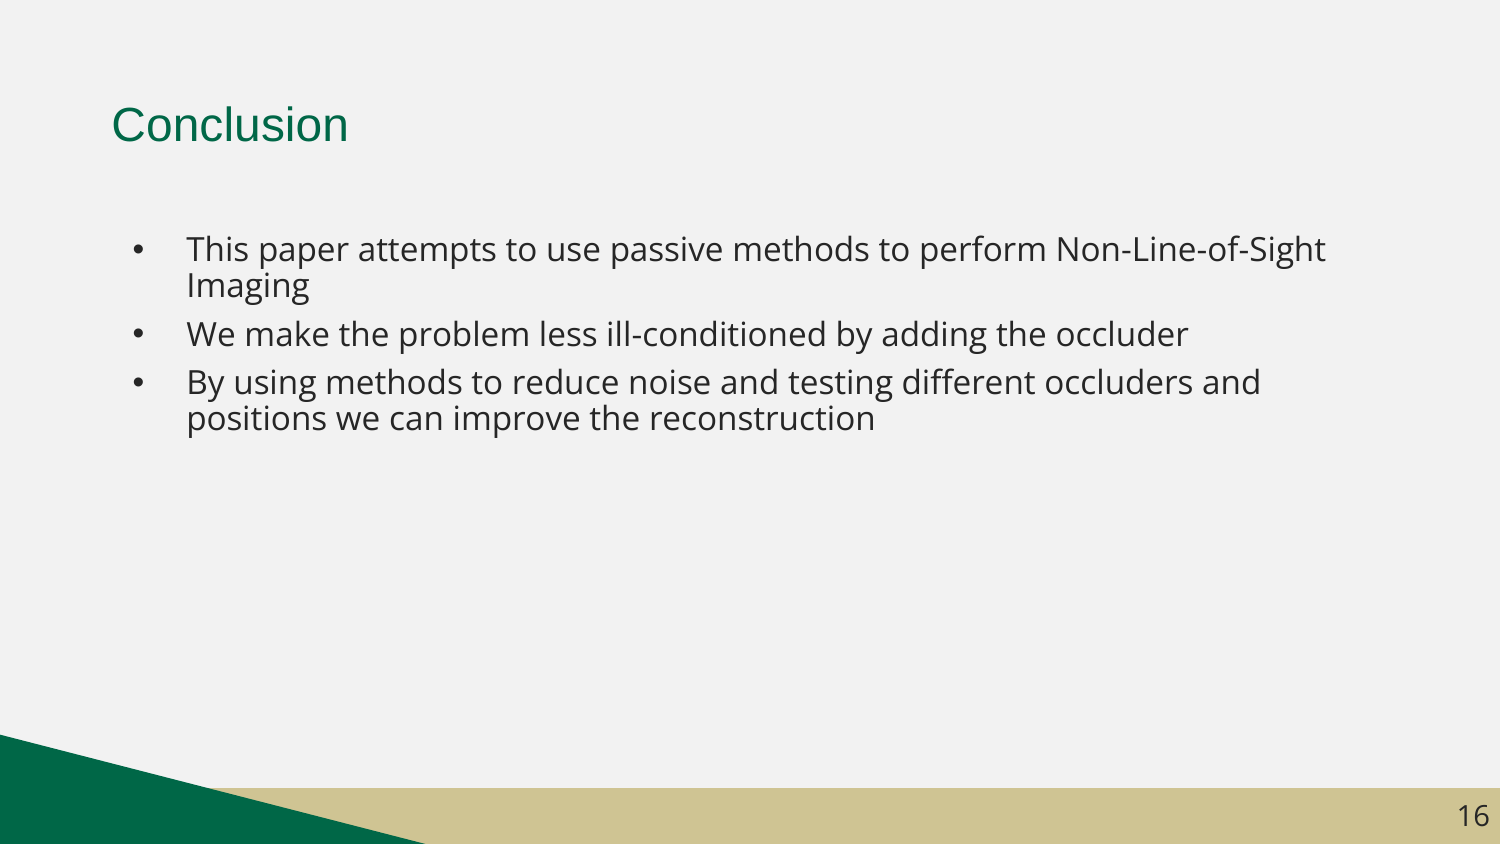

# Conclusion
This paper attempts to use passive methods to perform Non-Line-of-Sight Imaging
We make the problem less ill-conditioned by adding the occluder
By using methods to reduce noise and testing different occluders and positions we can improve the reconstruction